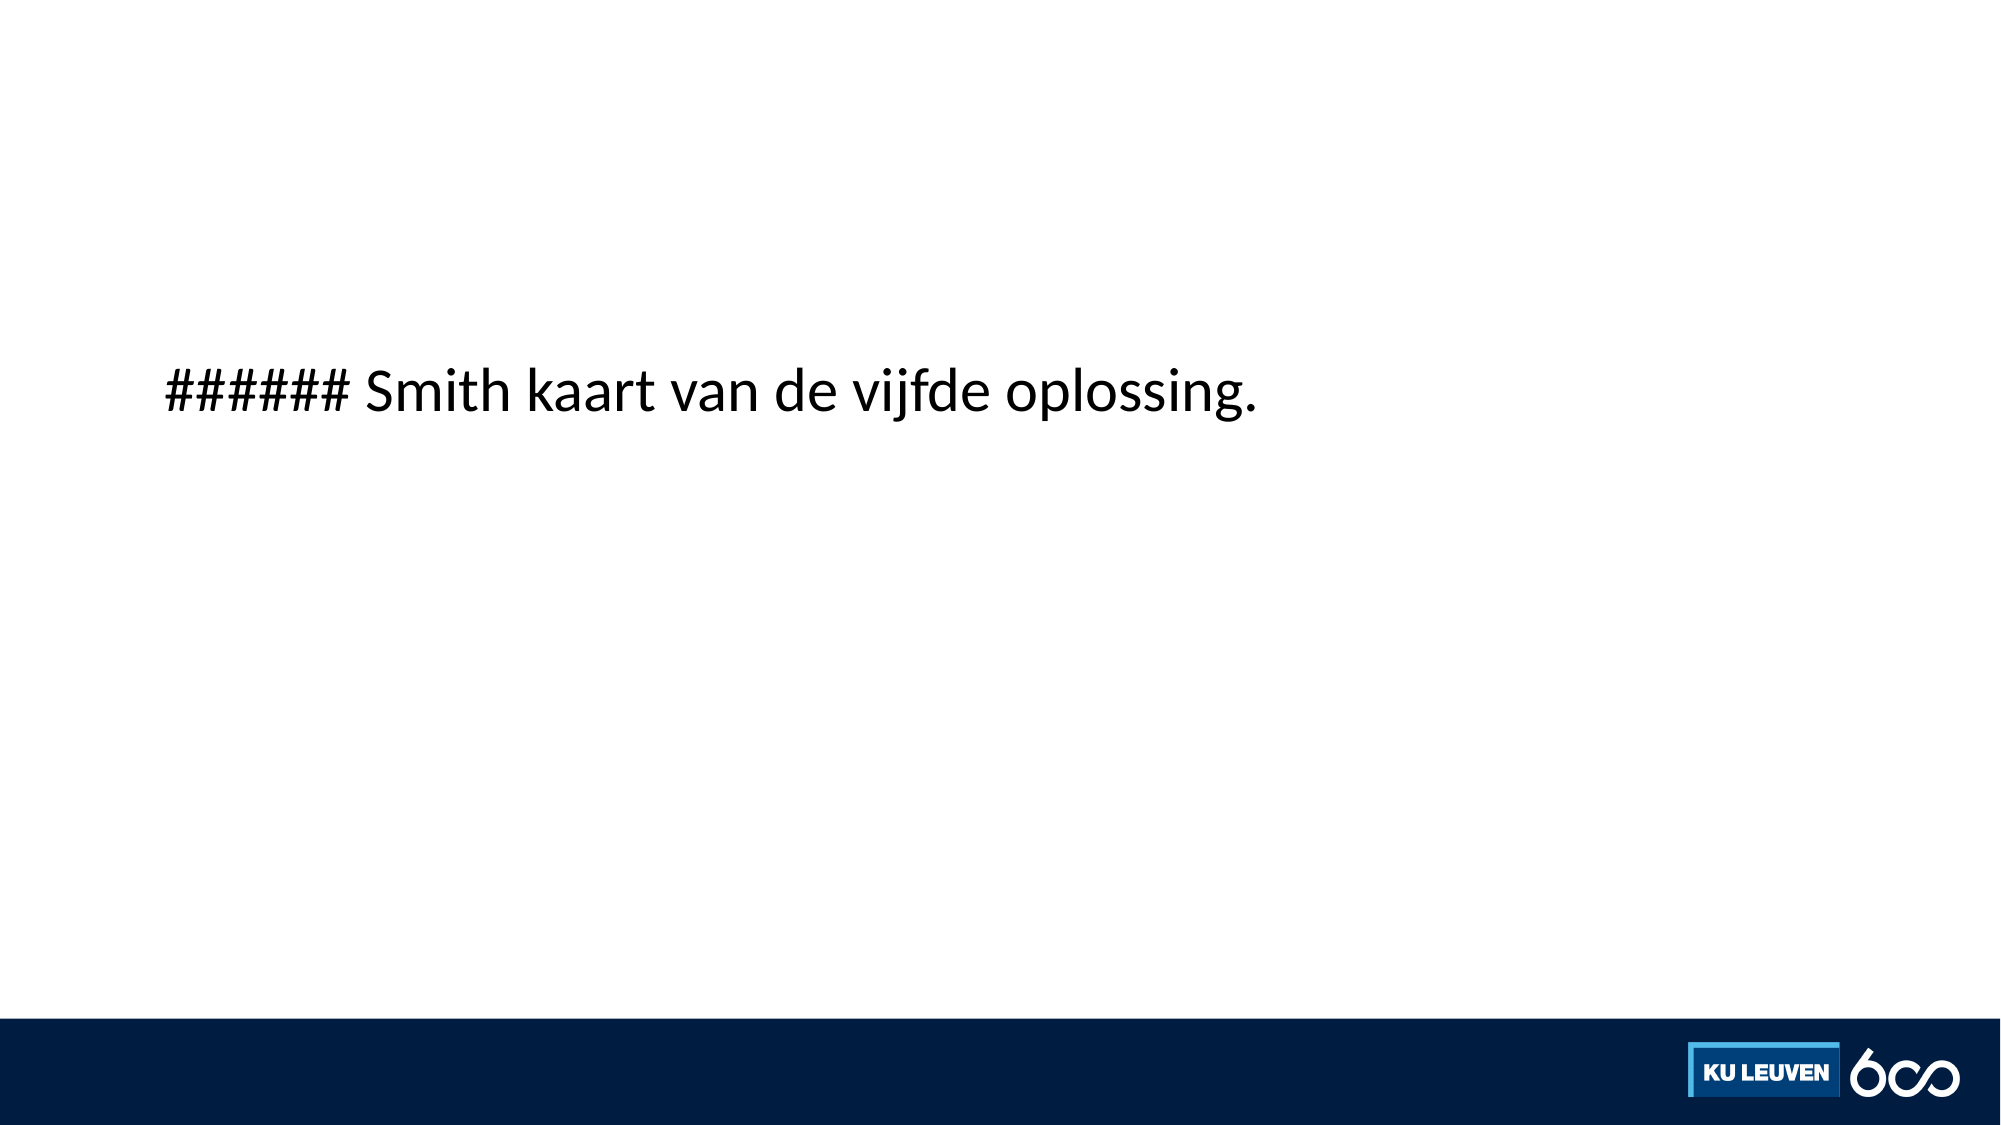

#
###### Smith kaart van de vijfde oplossing.